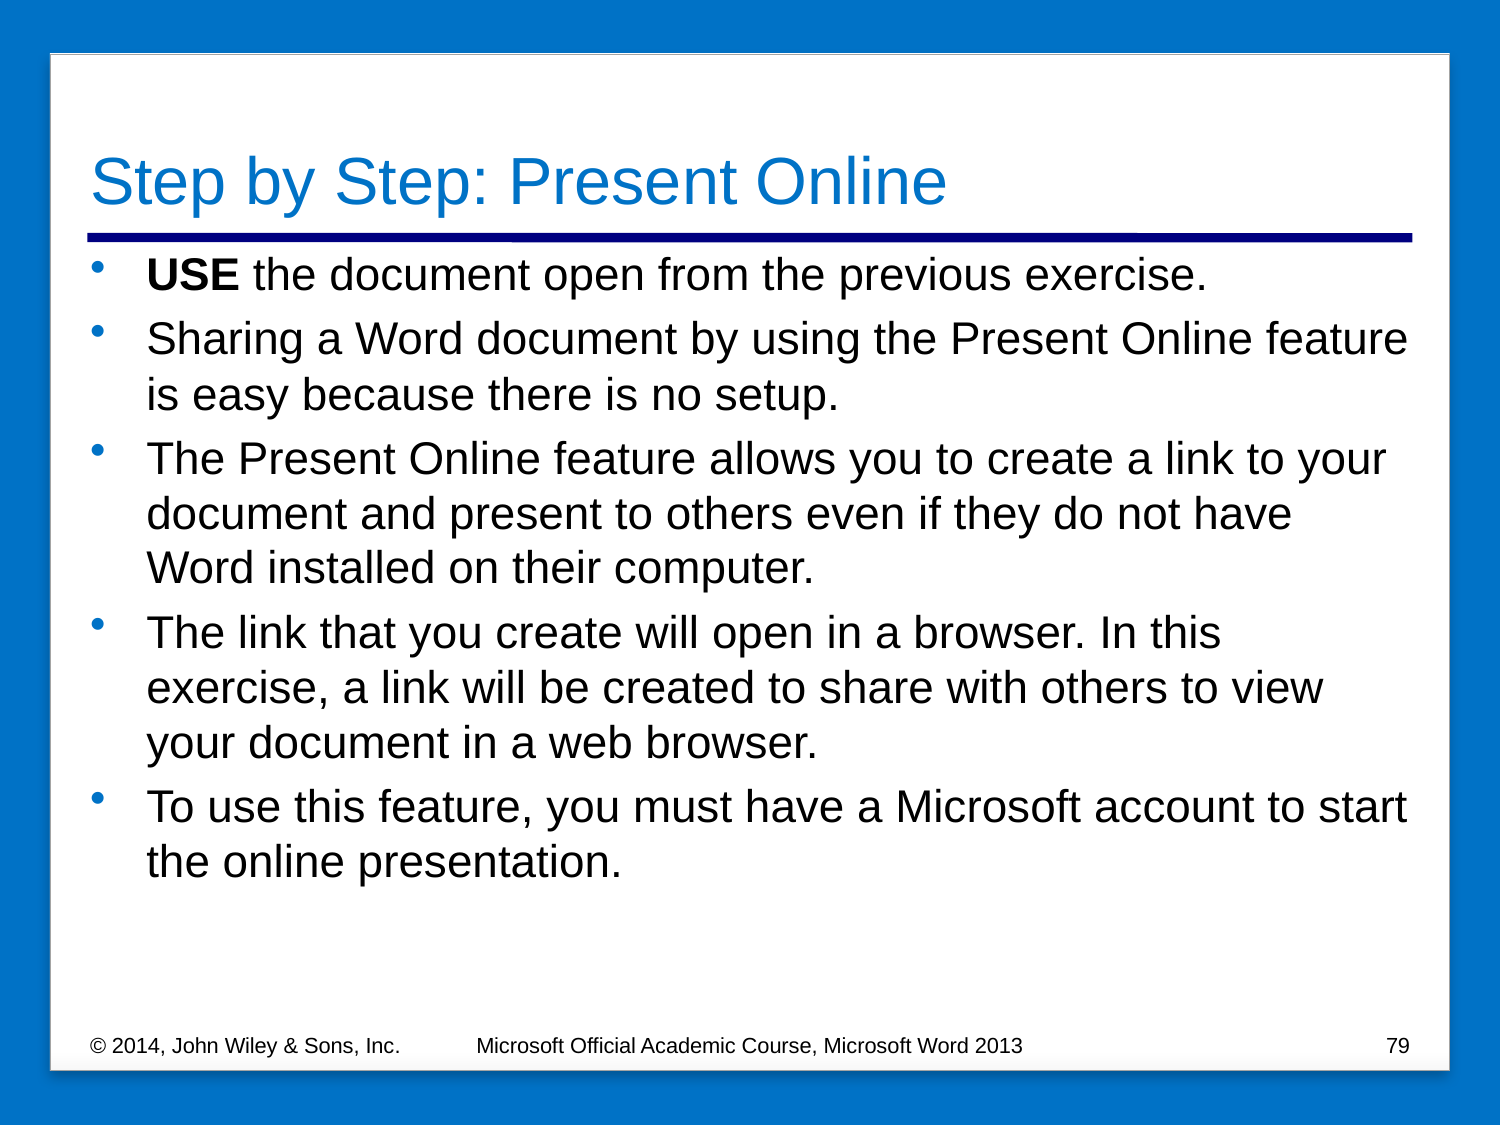

# Step by Step: Present Online
USE the document open from the previous exercise.
Sharing a Word document by using the Present Online feature is easy because there is no setup.
The Present Online feature allows you to create a link to your document and present to others even if they do not have Word installed on their computer.
The link that you create will open in a browser. In this exercise, a link will be created to share with others to view your document in a web browser.
To use this feature, you must have a Microsoft account to start the online presentation.
© 2014, John Wiley & Sons, Inc.
Microsoft Official Academic Course, Microsoft Word 2013
79